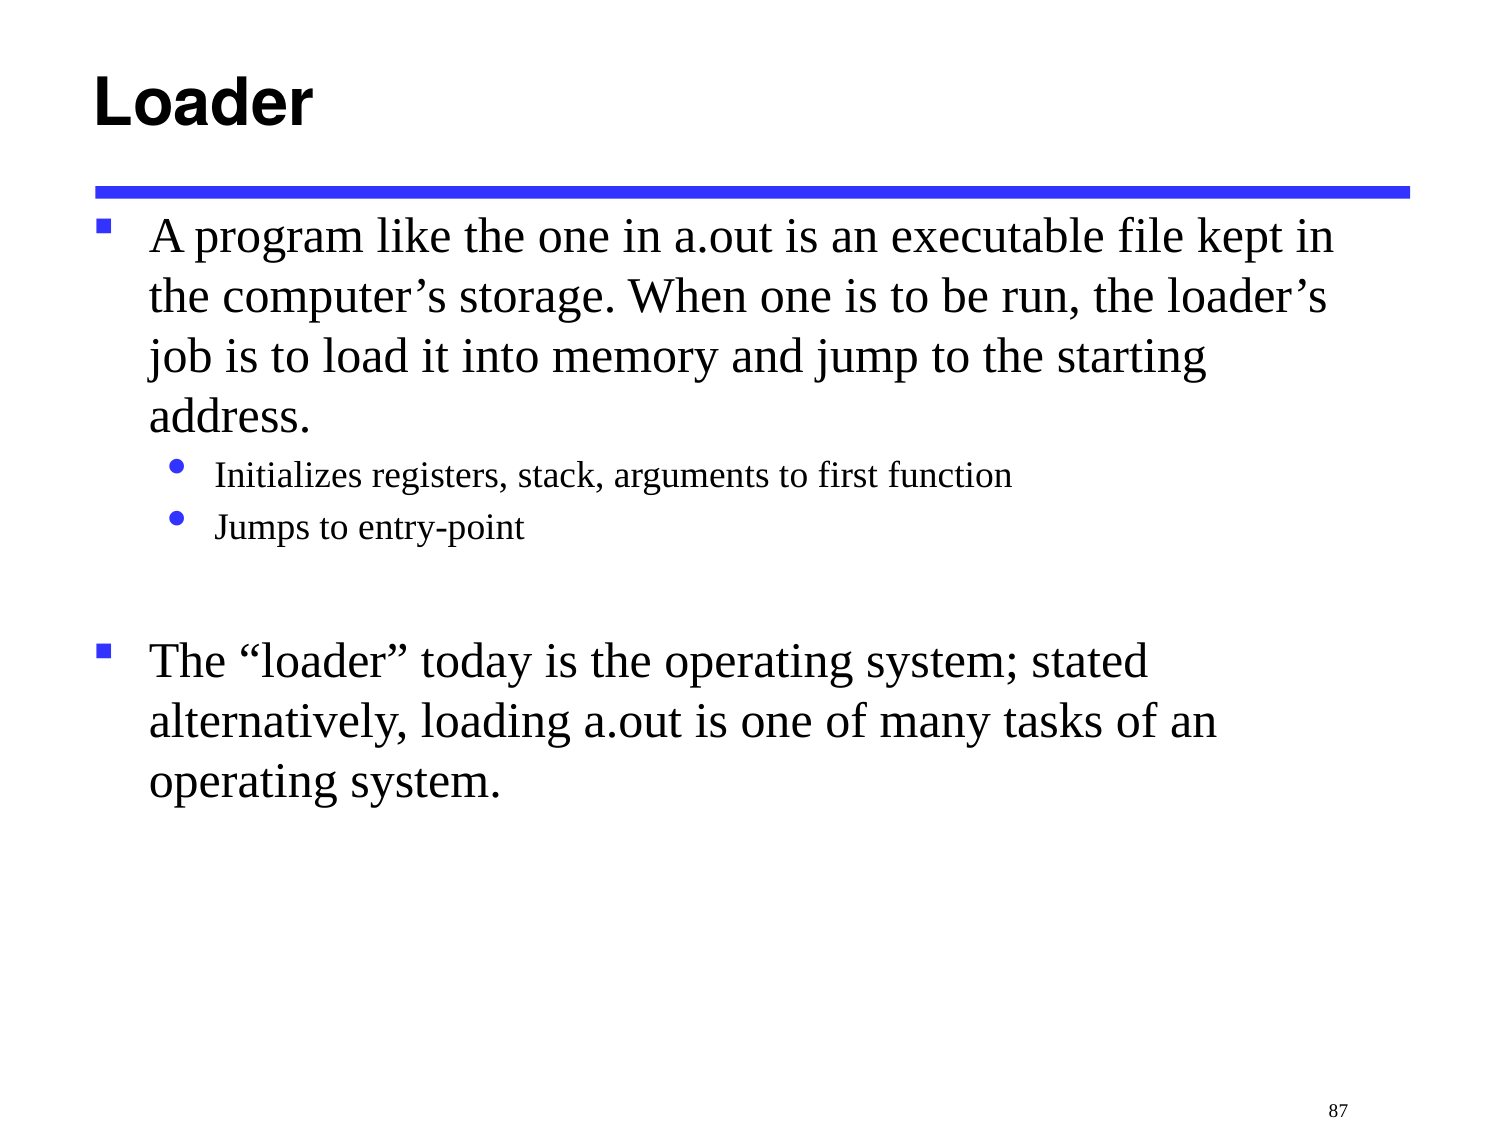

# Loader
A program like the one in a.out is an executable file kept in the computer’s storage. When one is to be run, the loader’s job is to load it into memory and jump to the starting address.
Initializes registers, stack, arguments to first function
Jumps to entry-point

The “loader” today is the operating system; stated alternatively, loading a.out is one of many tasks of an operating system.
                           87